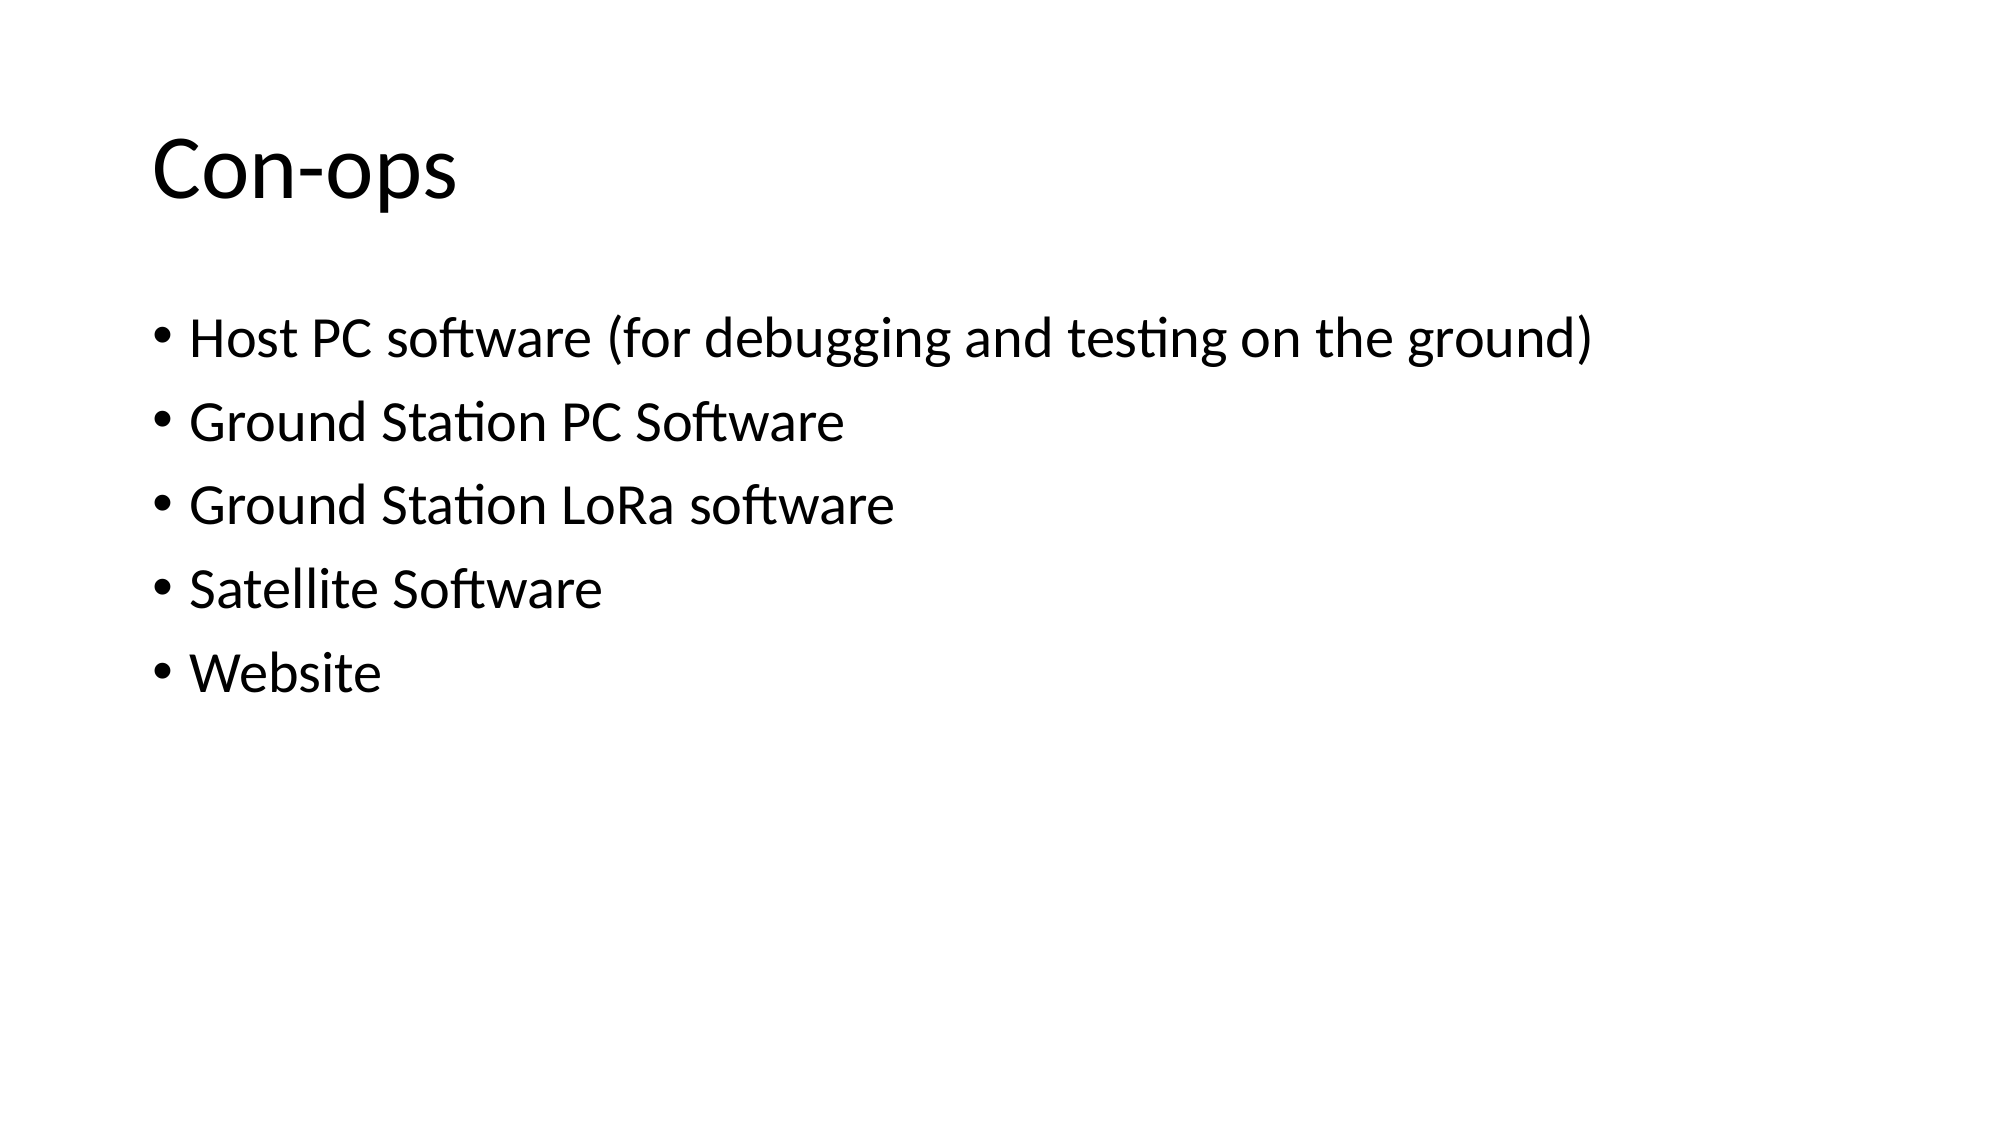

# Con-ops
Host PC software (for debugging and testing on the ground)
Ground Station PC Software
Ground Station LoRa software
Satellite Software
Website